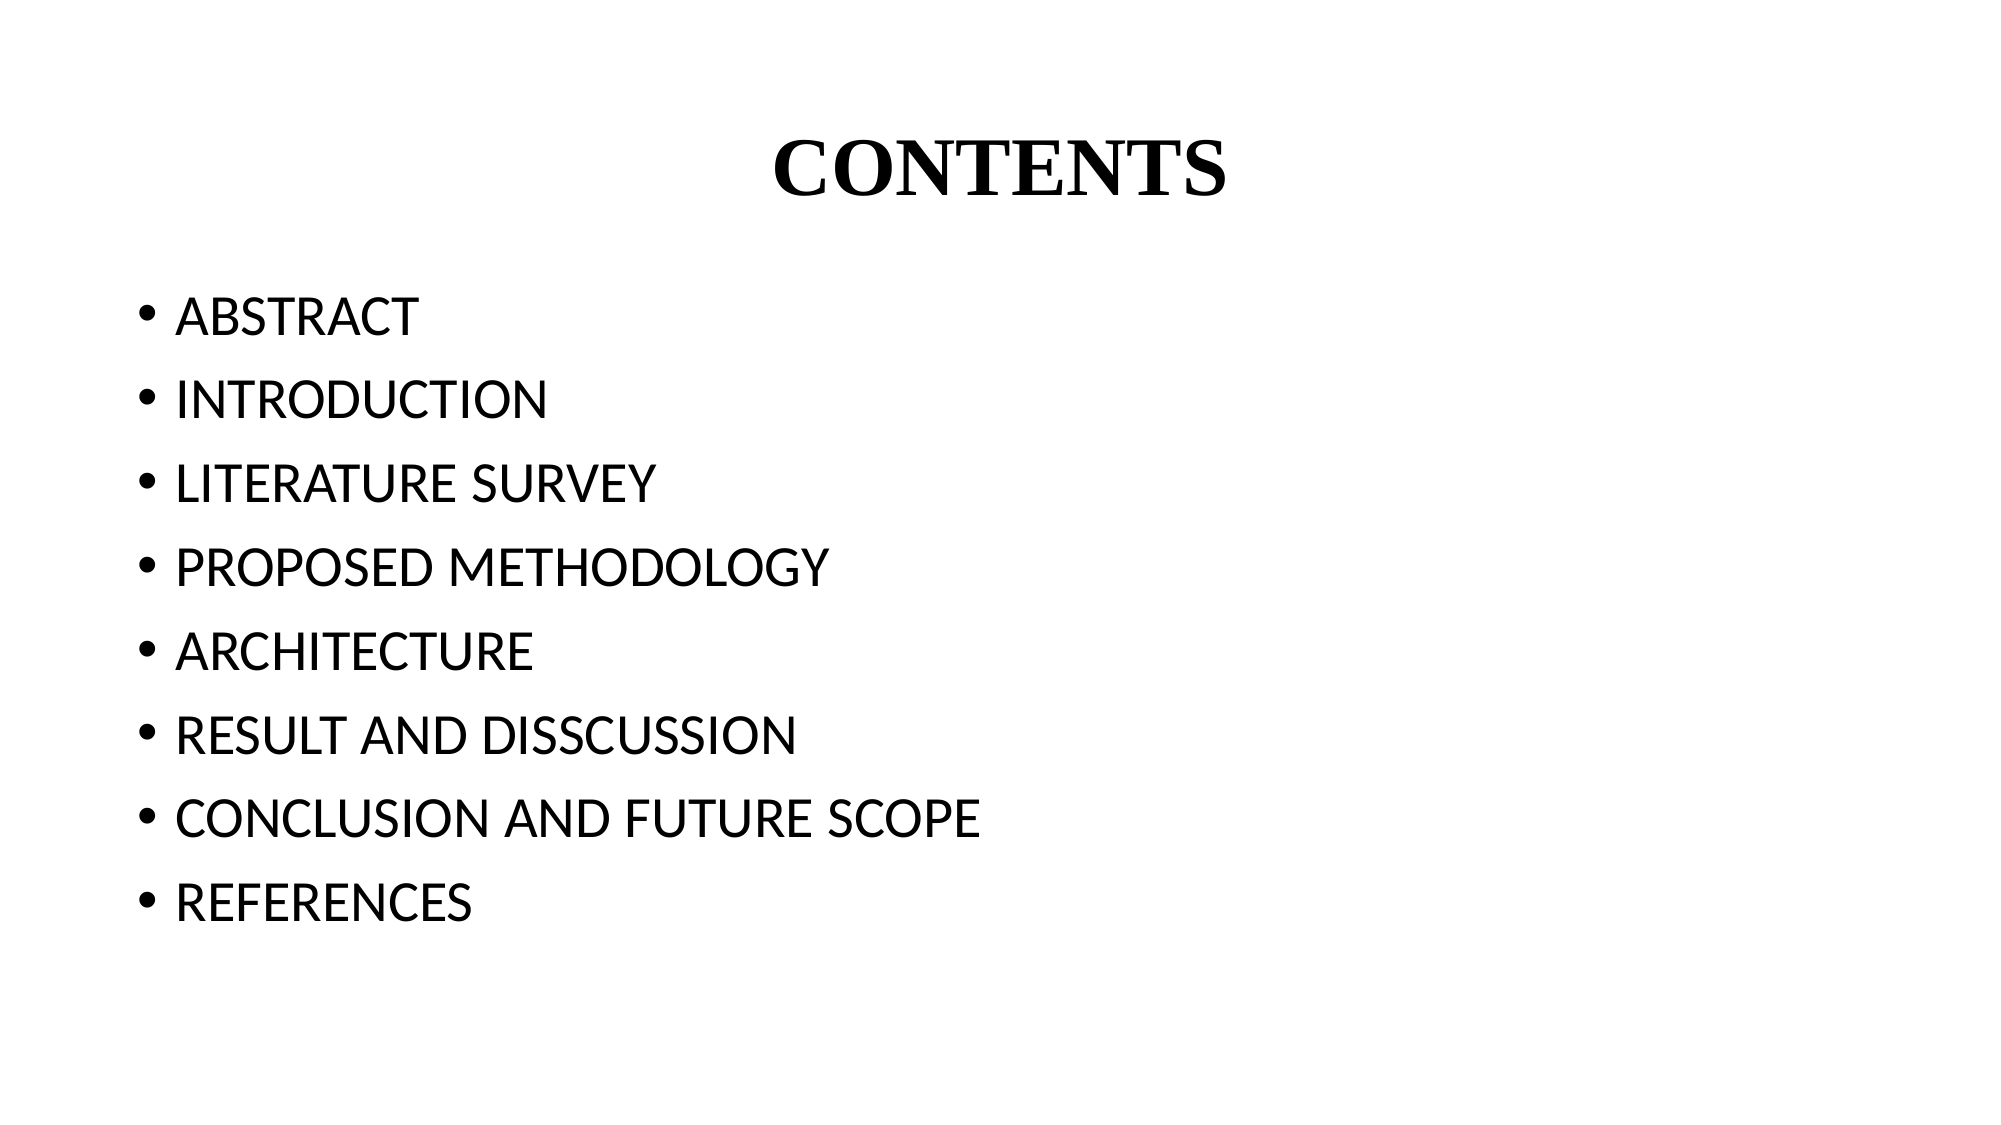

# CONTENTS
ABSTRACT
INTRODUCTION
LITERATURE SURVEY
PROPOSED METHODOLOGY
ARCHITECTURE
RESULT AND DISSCUSSION
CONCLUSION AND FUTURE SCOPE
REFERENCES